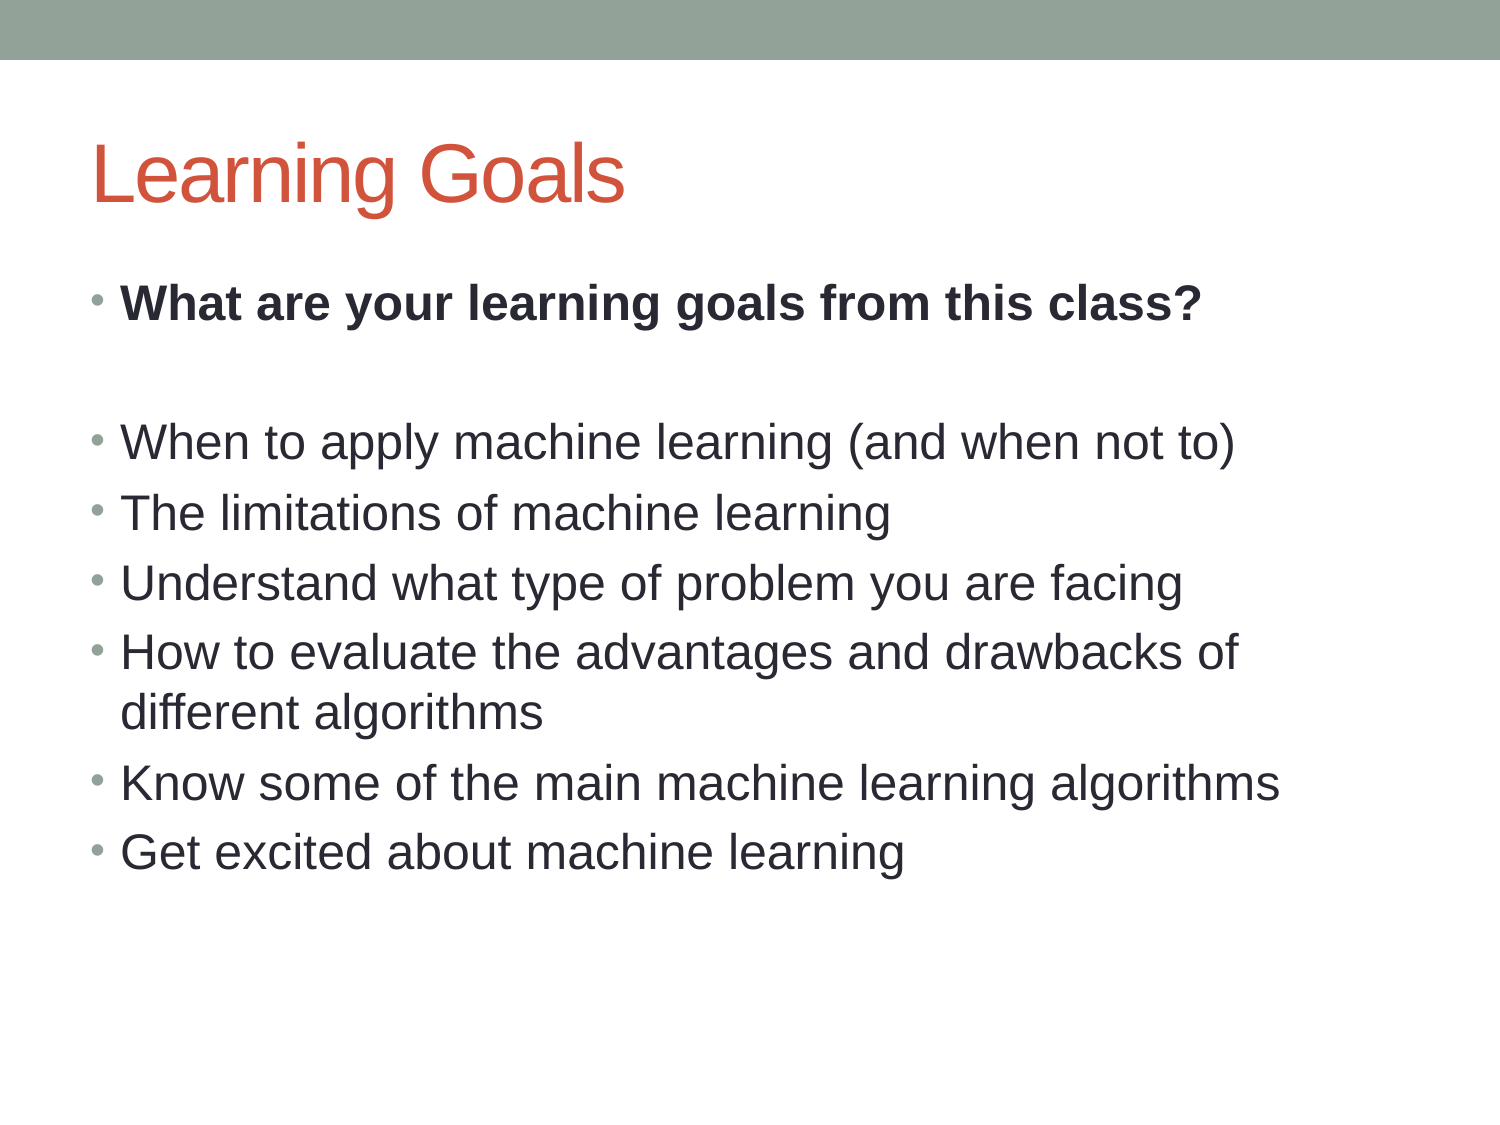

# Learning Goals
What are your learning goals from this class?

When to apply machine learning (and when not to)
The limitations of machine learning
Understand what type of problem you are facing
How to evaluate the advantages and drawbacks of different algorithms
Know some of the main machine learning algorithms
Get excited about machine learning